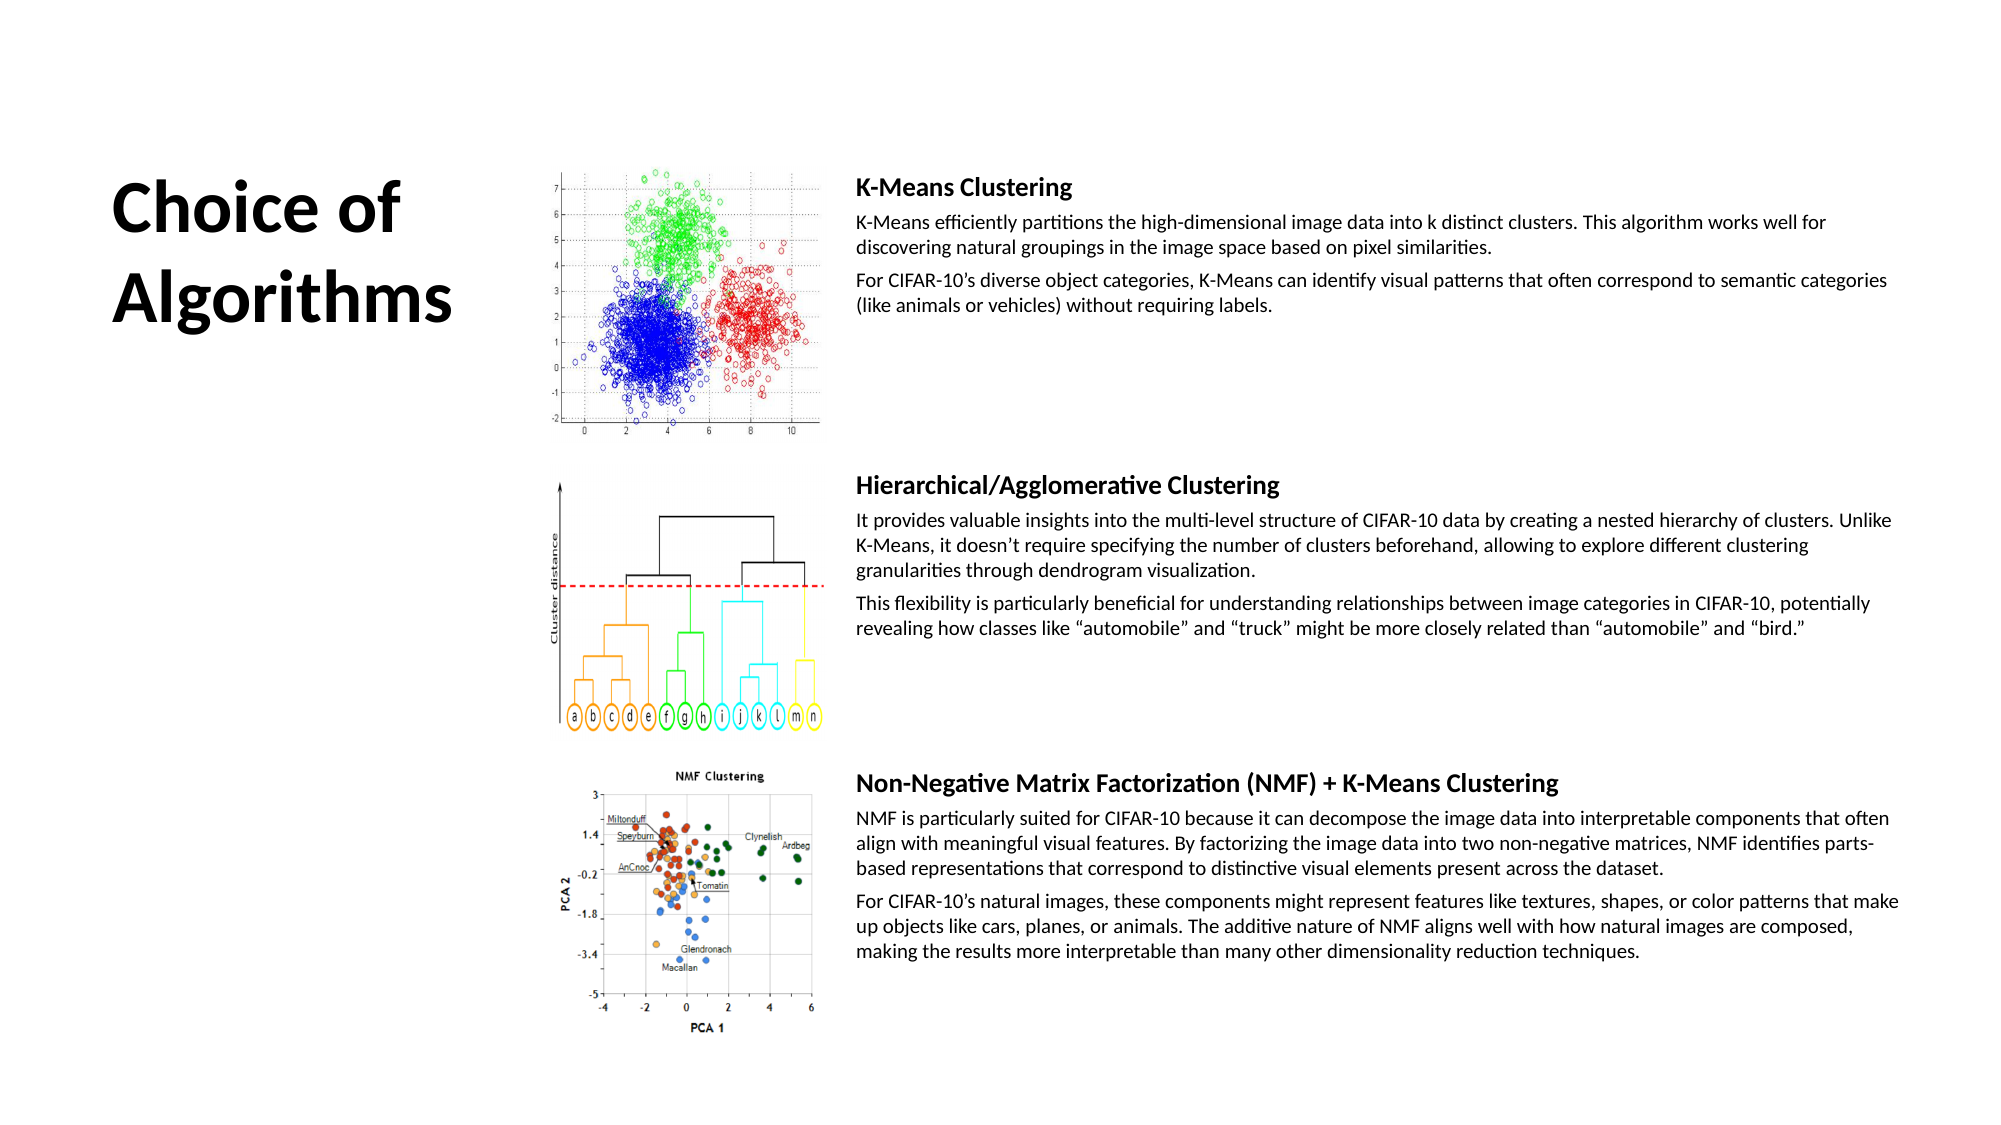

# Choice of Algorithms

K-Means Clustering
K-Means efficiently partitions the high-dimensional image data into k distinct clusters. This algorithm works well for discovering natural groupings in the image space based on pixel similarities.
For CIFAR-10’s diverse object categories, K-Means can identify visual patterns that often correspond to semantic categories (like animals or vehicles) without requiring labels.

Hierarchical/Agglomerative Clustering
It provides valuable insights into the multi-level structure of CIFAR-10 data by creating a nested hierarchy of clusters. Unlike K-Means, it doesn’t require specifying the number of clusters beforehand, allowing to explore different clustering granularities through dendrogram visualization.
This flexibility is particularly beneficial for understanding relationships between image categories in CIFAR-10, potentially revealing how classes like “automobile” and “truck” might be more closely related than “automobile” and “bird.”

Non-Negative Matrix Factorization (NMF) + K-Means Clustering
NMF is particularly suited for CIFAR-10 because it can decompose the image data into interpretable components that often align with meaningful visual features. By factorizing the image data into two non-negative matrices, NMF identifies parts-based representations that correspond to distinctive visual elements present across the dataset.
For CIFAR-10’s natural images, these components might represent features like textures, shapes, or color patterns that make up objects like cars, planes, or animals. The additive nature of NMF aligns well with how natural images are composed, making the results more interpretable than many other dimensionality reduction techniques.